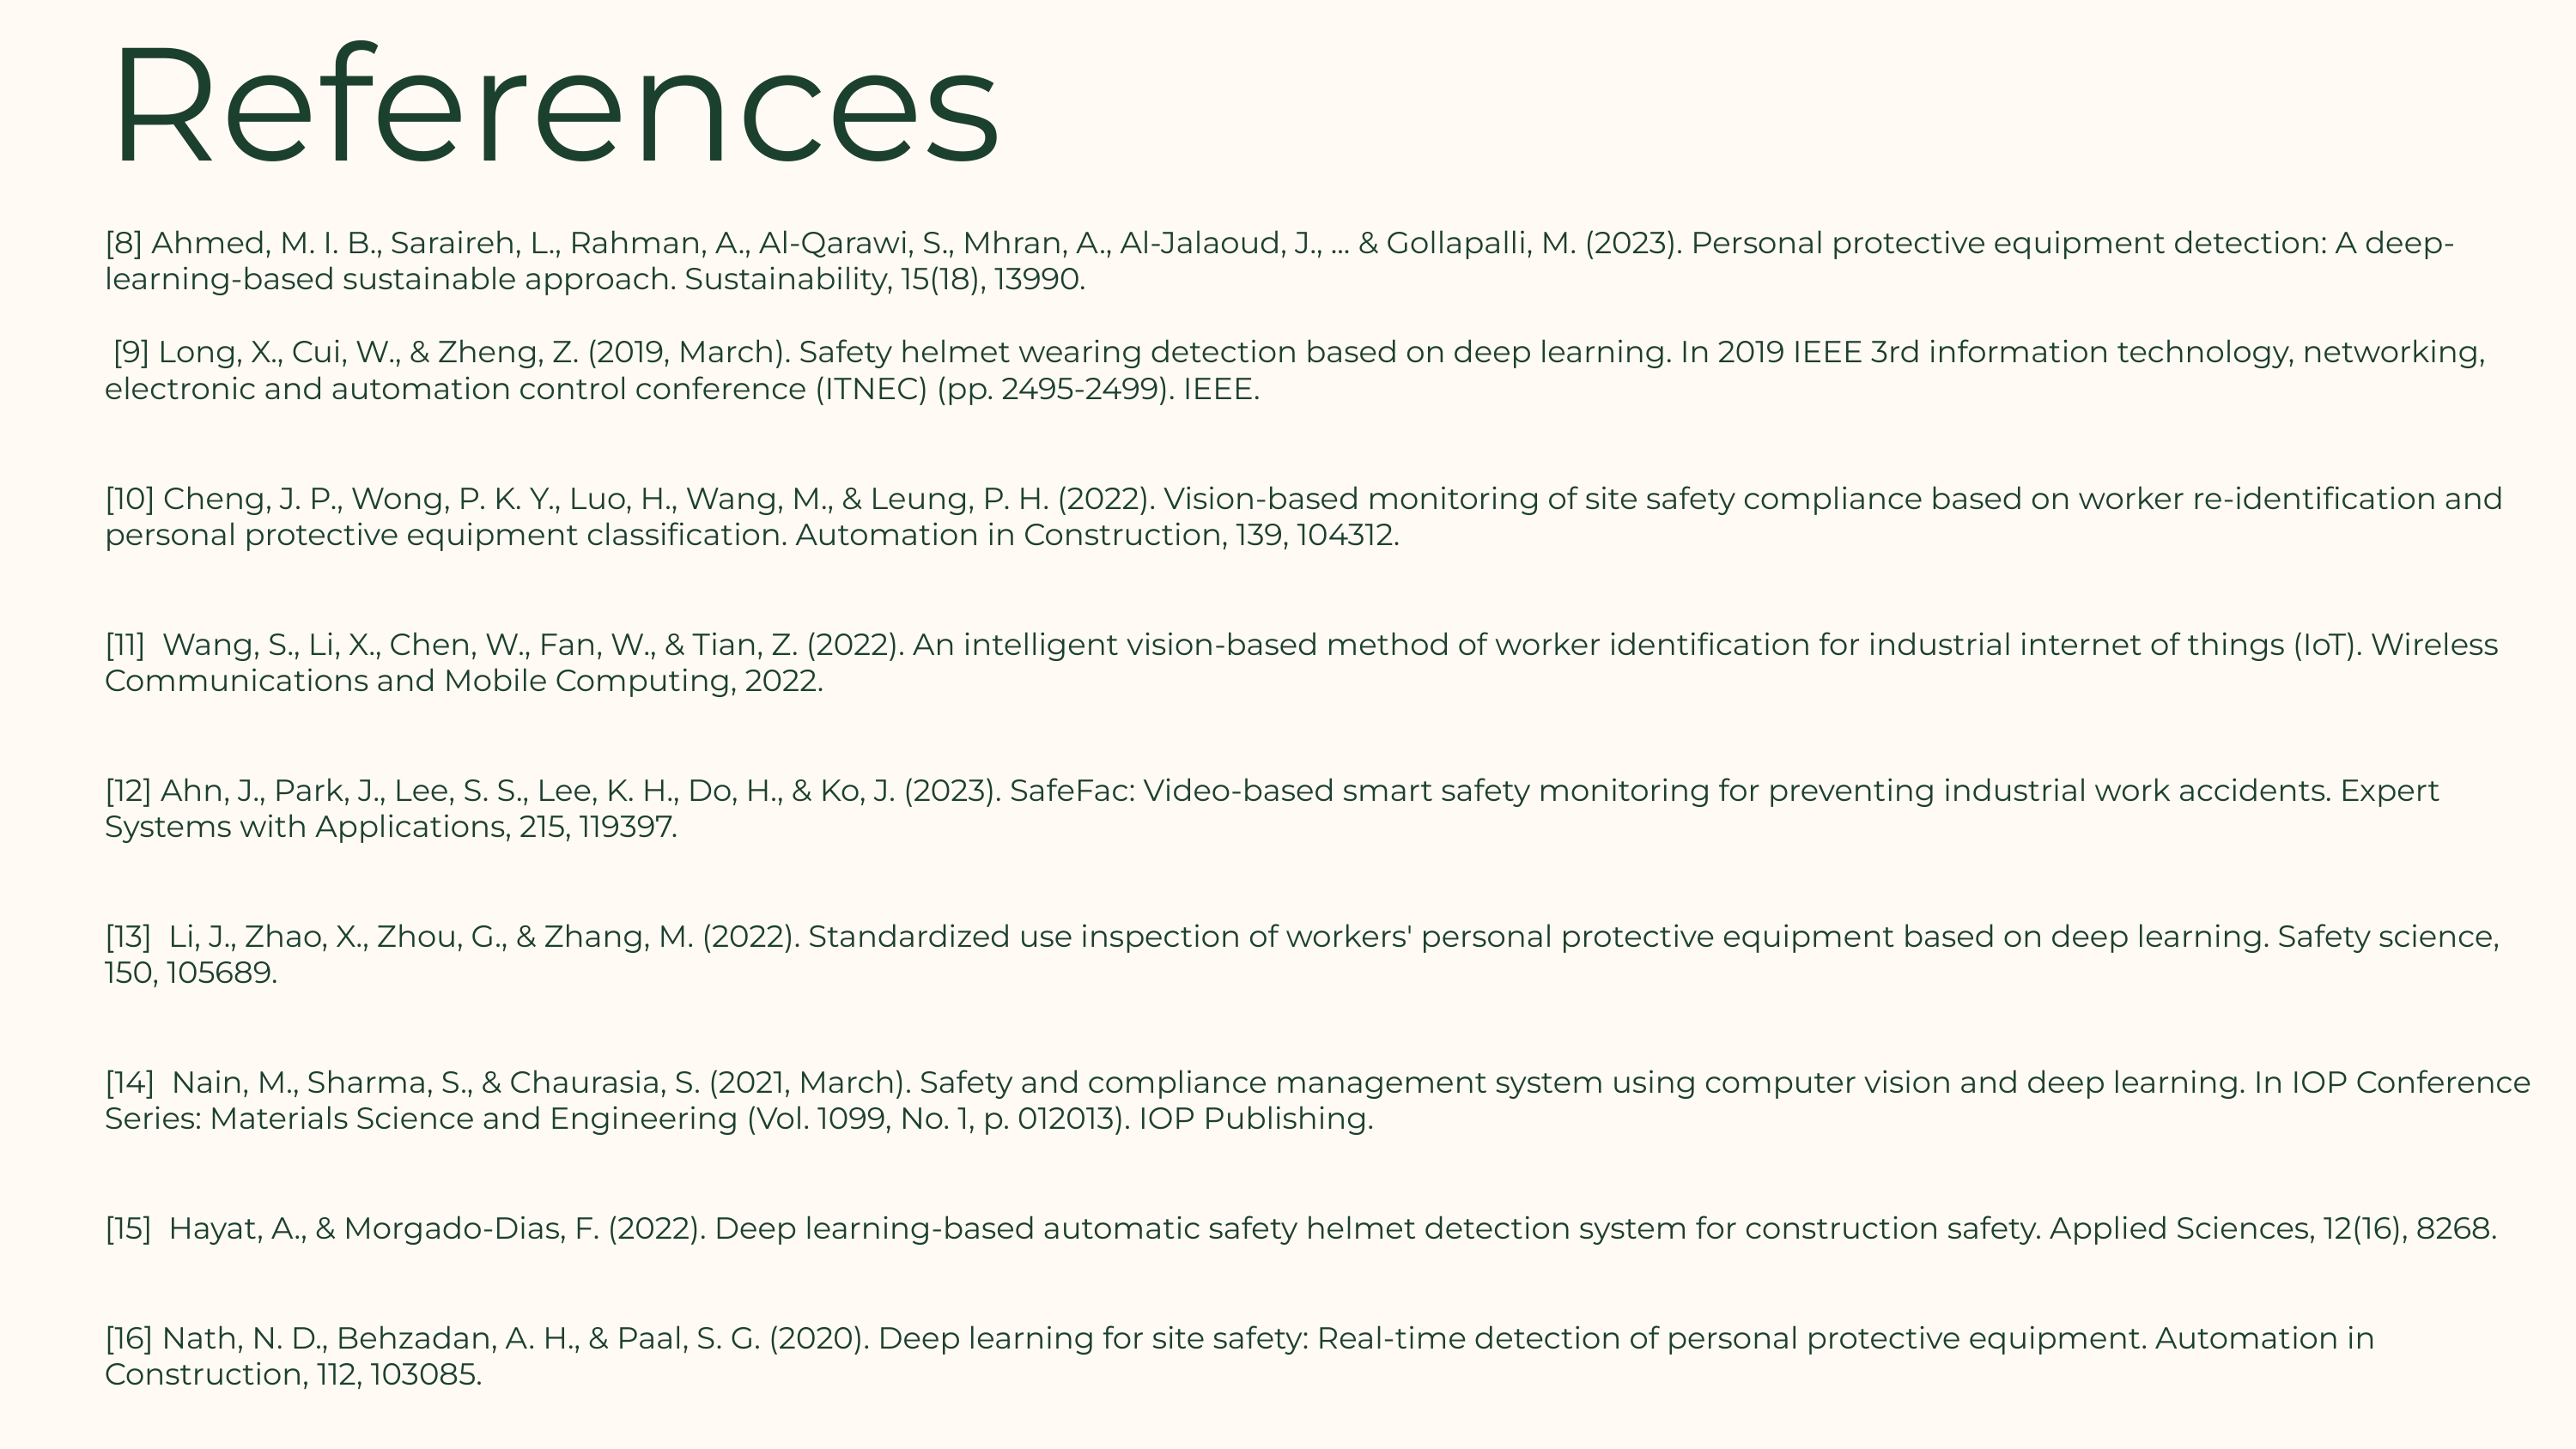

References

[8] Ahmed, M. I. B., Saraireh, L., Rahman, A., Al-Qarawi, S., Mhran, A., Al-Jalaoud, J., ... & Gollapalli, M. (2023). Personal protective equipment detection: A deep-learning-based sustainable approach. Sustainability, 15(18), 13990.

 [9] Long, X., Cui, W., & Zheng, Z. (2019, March). Safety helmet wearing detection based on deep learning. In 2019 IEEE 3rd information technology, networking, electronic and automation control conference (ITNEC) (pp. 2495-2499). IEEE.

[10] Cheng, J. P., Wong, P. K. Y., Luo, H., Wang, M., & Leung, P. H. (2022). Vision-based monitoring of site safety compliance based on worker re-identification and personal protective equipment classification. Automation in Construction, 139, 104312.

[11]  Wang, S., Li, X., Chen, W., Fan, W., & Tian, Z. (2022). An intelligent vision-based method of worker identification for industrial internet of things (IoT). Wireless Communications and Mobile Computing, 2022.

[12] Ahn, J., Park, J., Lee, S. S., Lee, K. H., Do, H., & Ko, J. (2023). SafeFac: Video-based smart safety monitoring for preventing industrial work accidents. Expert Systems with Applications, 215, 119397.

[13]  Li, J., Zhao, X., Zhou, G., & Zhang, M. (2022). Standardized use inspection of workers' personal protective equipment based on deep learning. Safety science, 150, 105689.

[14]  Nain, M., Sharma, S., & Chaurasia, S. (2021, March). Safety and compliance management system using computer vision and deep learning. In IOP Conference Series: Materials Science and Engineering (Vol. 1099, No. 1, p. 012013). IOP Publishing.

[15]  Hayat, A., & Morgado-Dias, F. (2022). Deep learning-based automatic safety helmet detection system for construction safety. Applied Sciences, 12(16), 8268.

[16] Nath, N. D., Behzadan, A. H., & Paal, S. G. (2020). Deep learning for site safety: Real-time detection of personal protective equipment. Automation in Construction, 112, 103085.